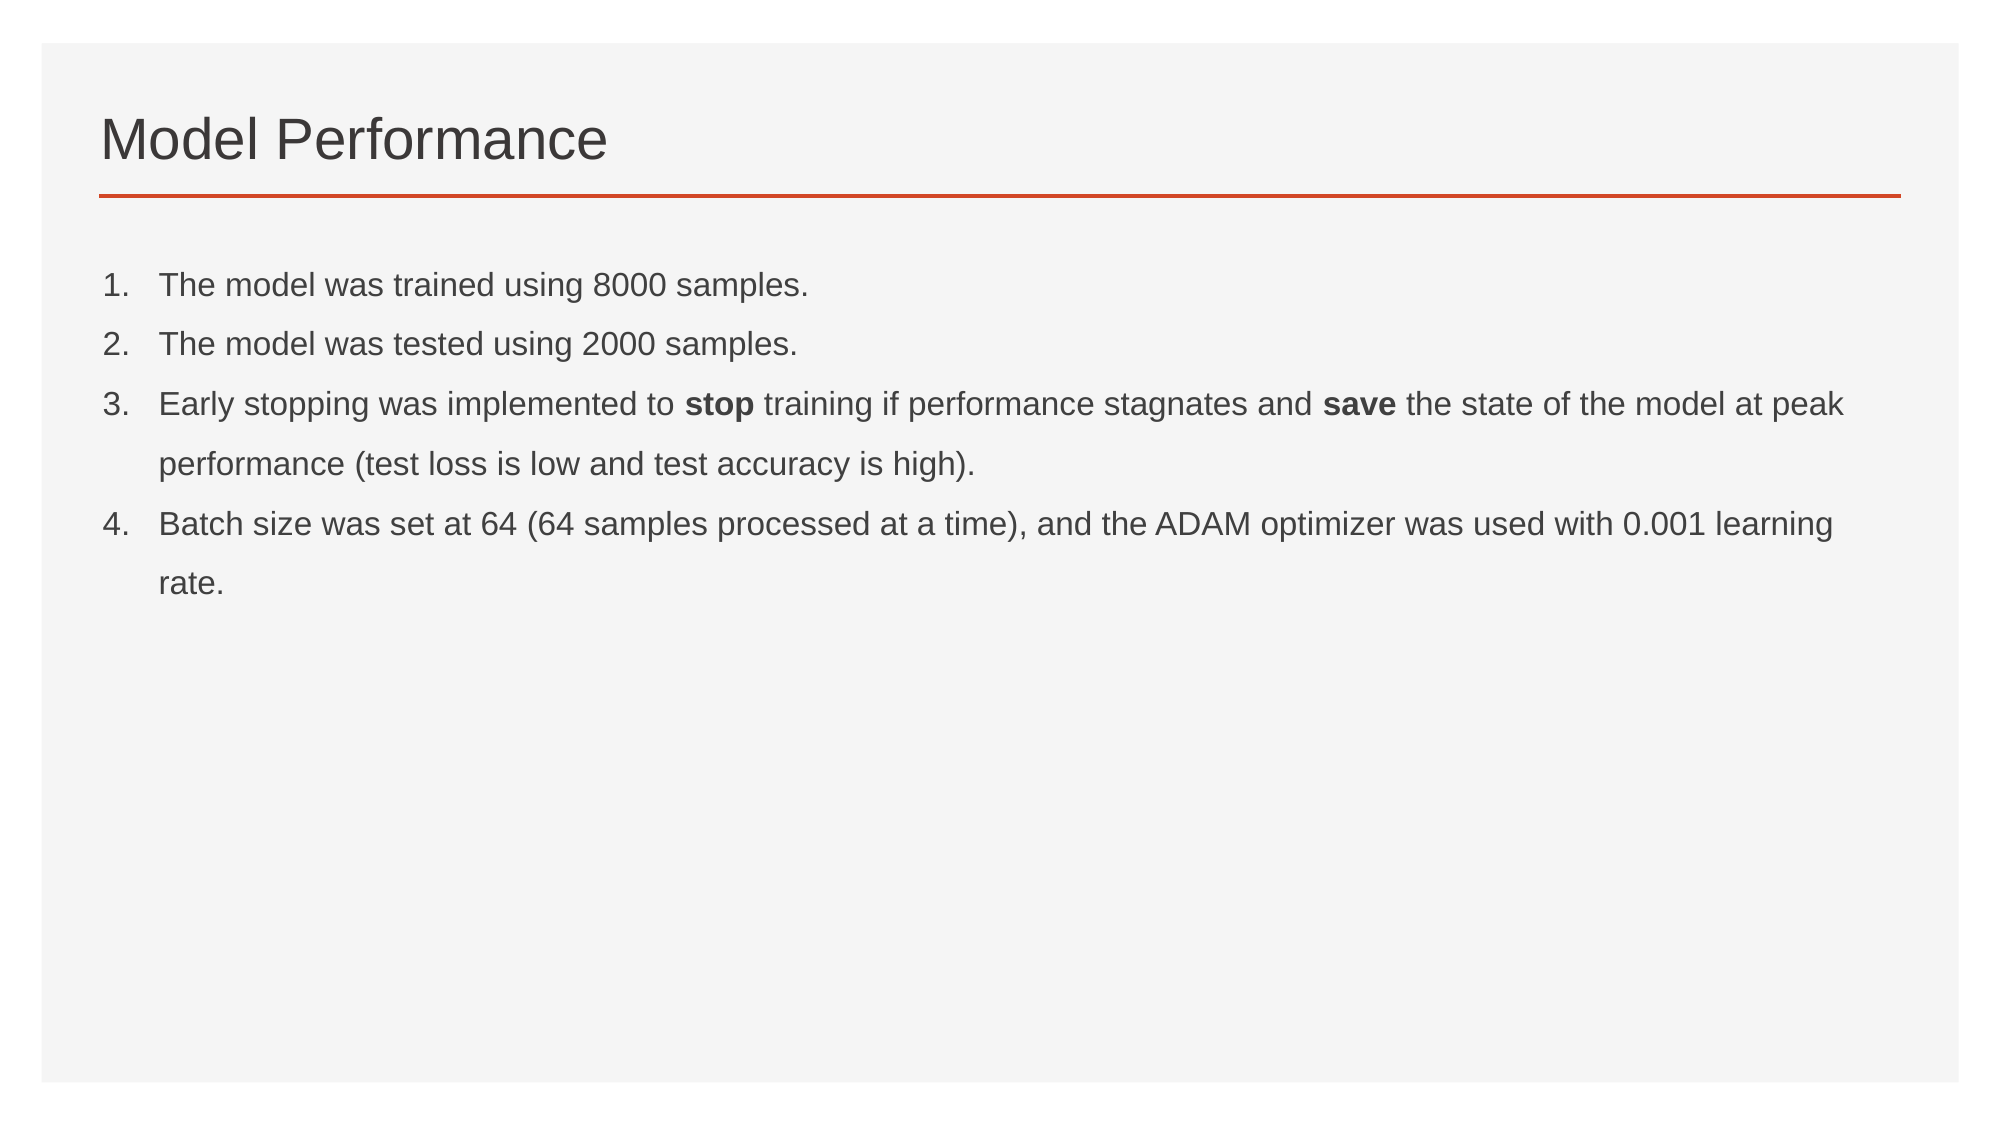

# Model Performance
The model was trained using 8000 samples.
The model was tested using 2000 samples.
Early stopping was implemented to stop training if performance stagnates and save the state of the model at peak performance (test loss is low and test accuracy is high).
Batch size was set at 64 (64 samples processed at a time), and the ADAM optimizer was used with 0.001 learning rate.